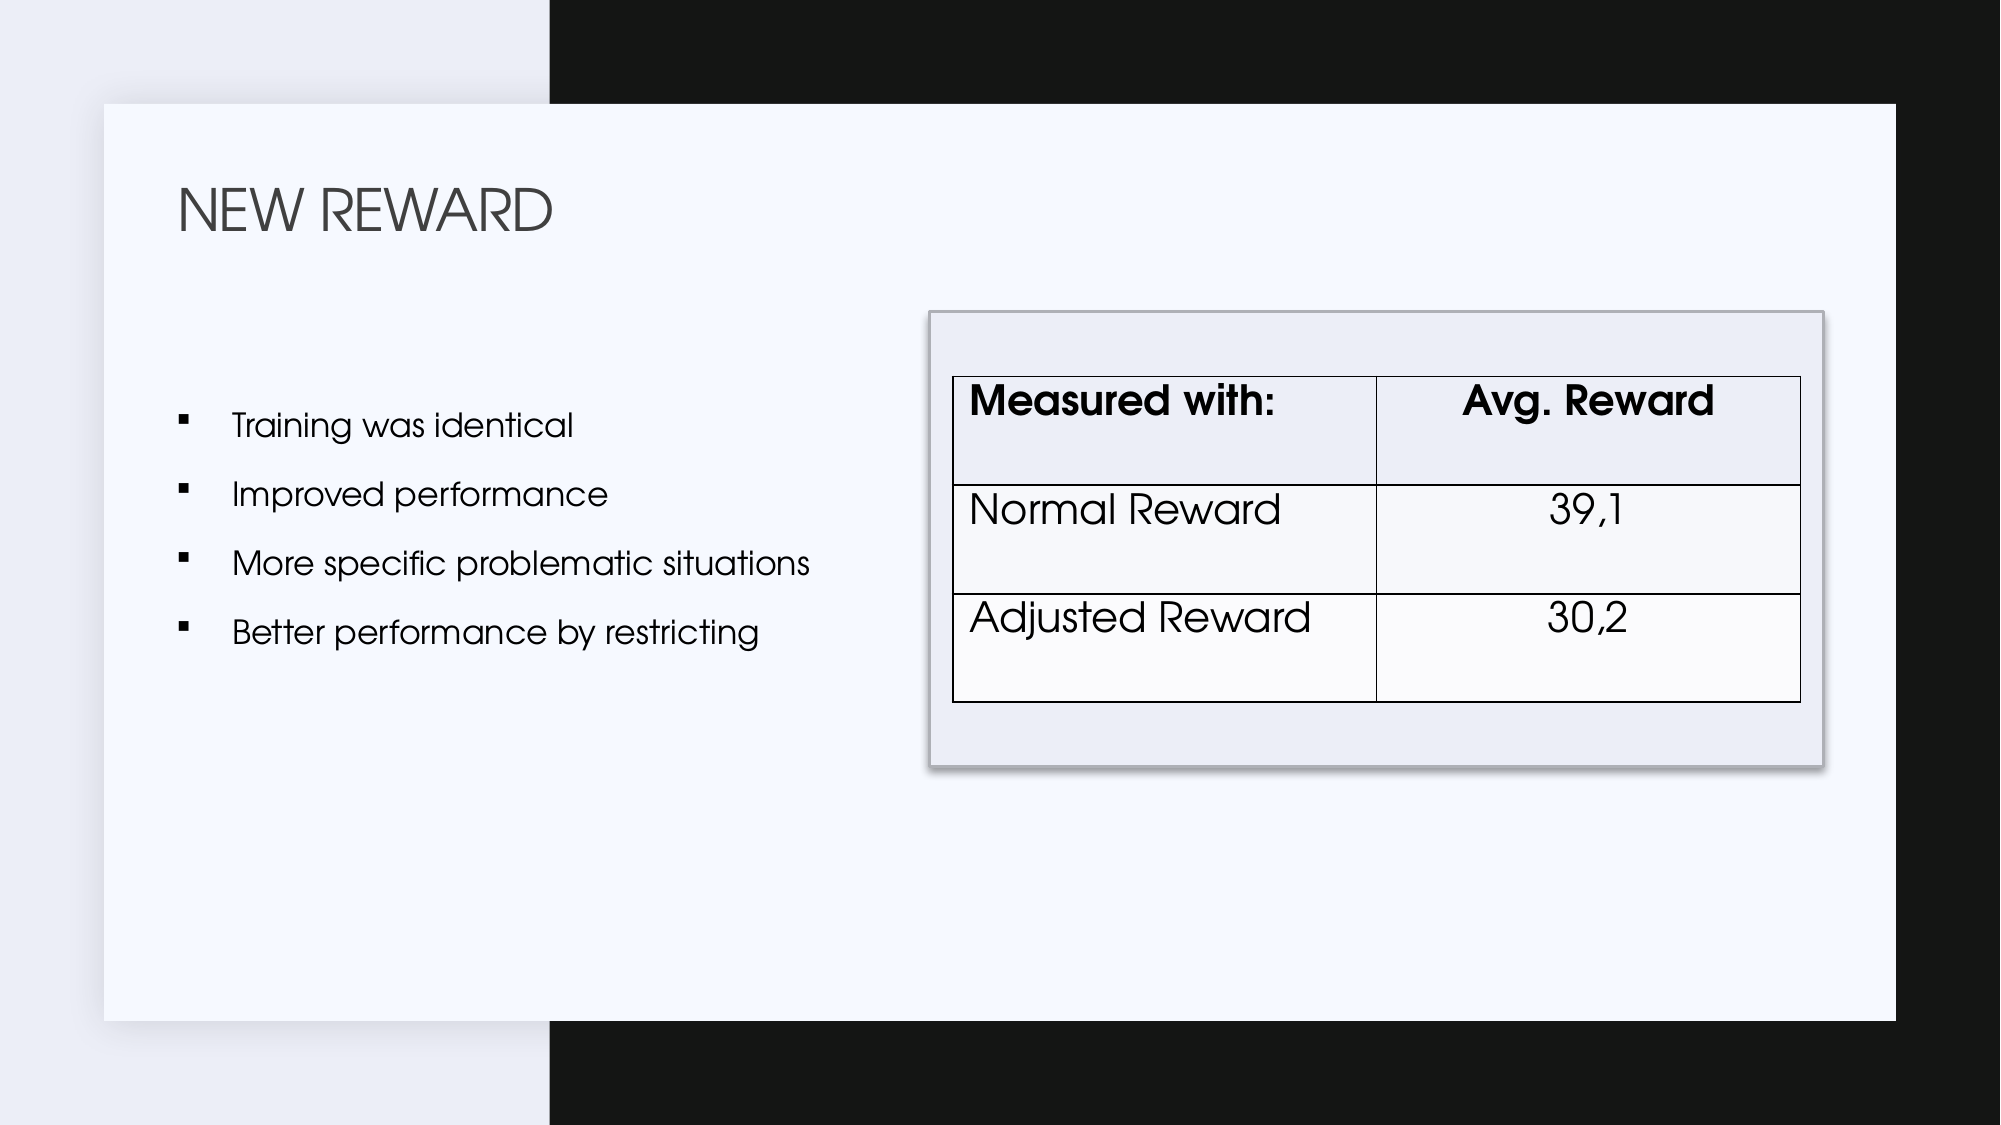

# New reward
Training was identical
Improved performance
More specific problematic situations
Better performance by restricting

| Measured with: | Avg. Reward |
| --- | --- |
| Normal Reward | 39,1 |
| Adjusted Reward | 30,2 |